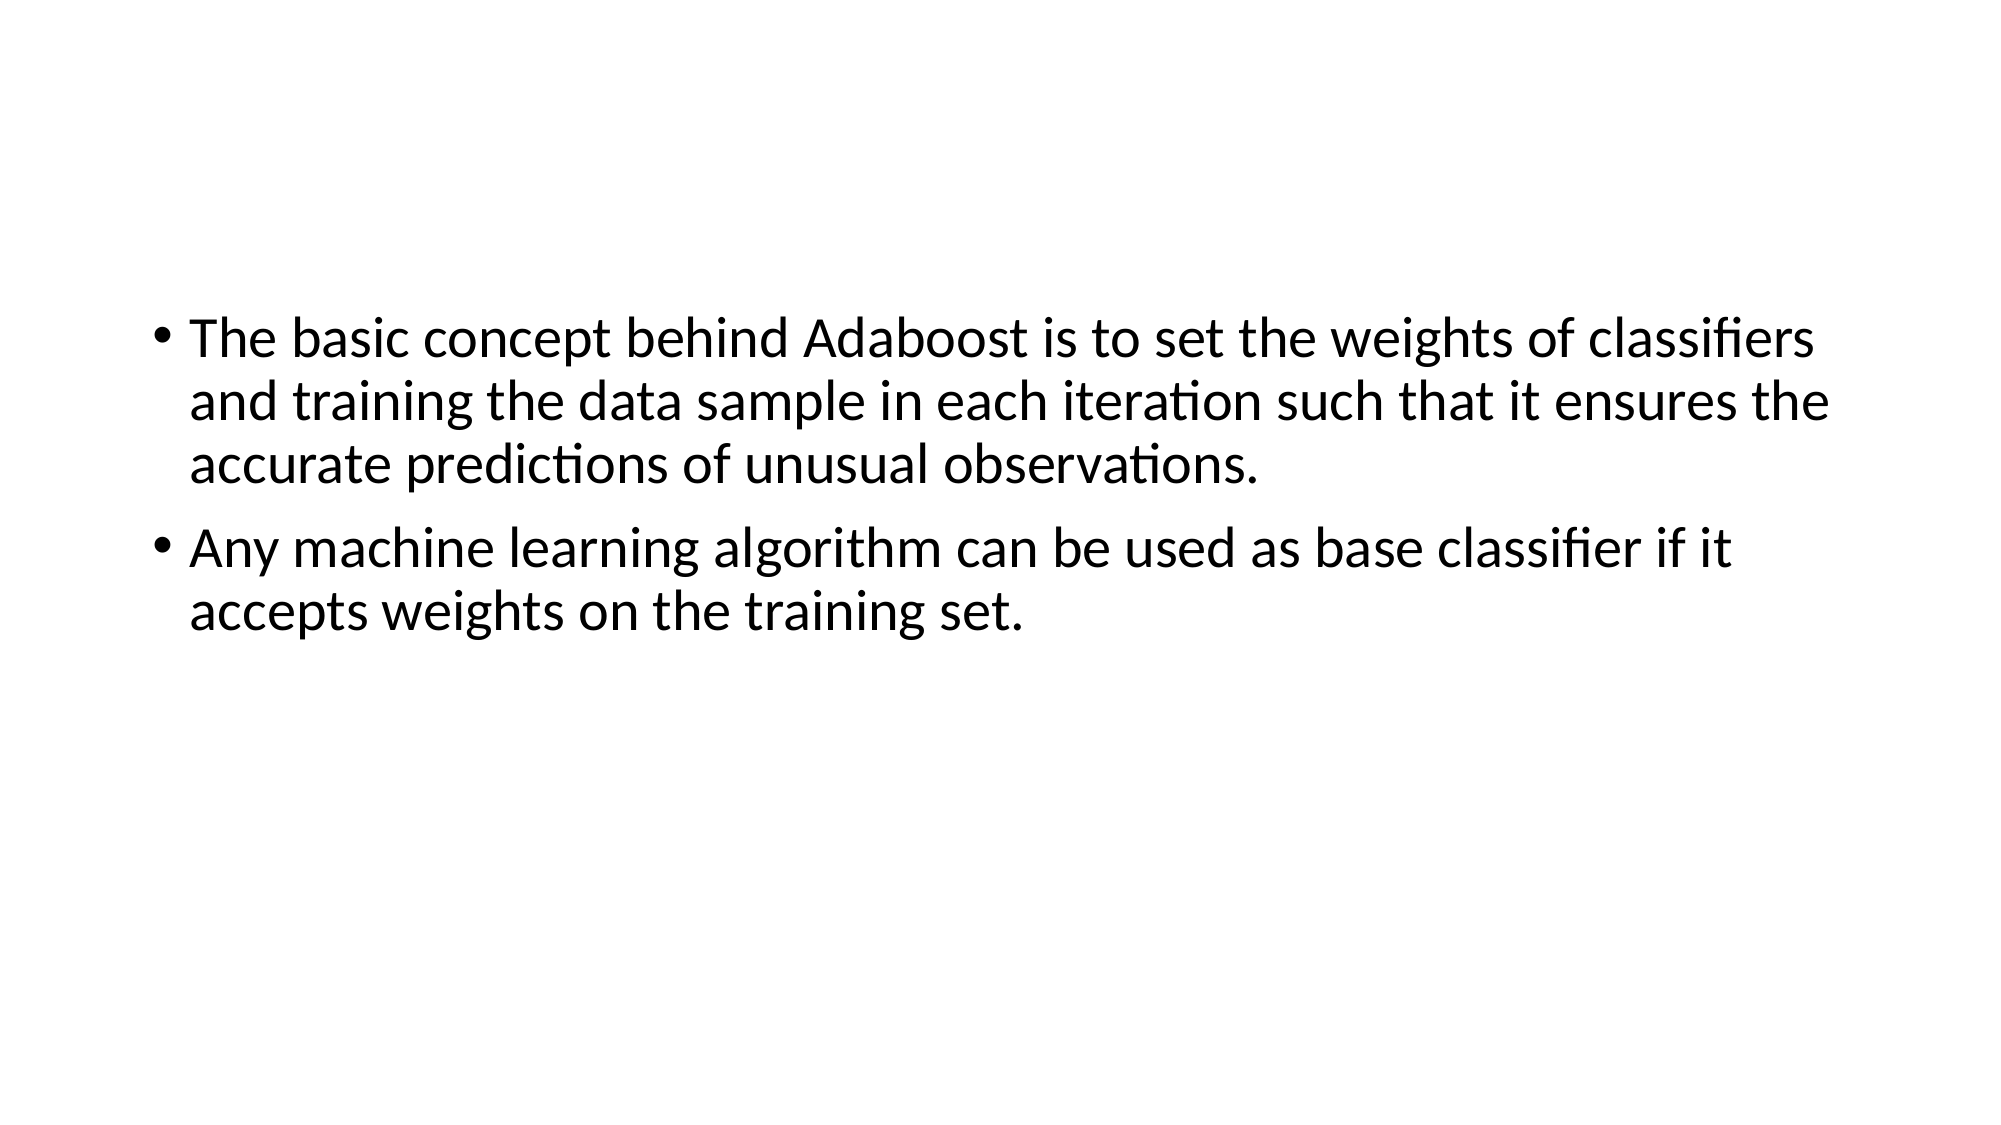

#
The basic concept behind Adaboost is to set the weights of classifiers and training the data sample in each iteration such that it ensures the accurate predictions of unusual observations.
Any machine learning algorithm can be used as base classifier if it accepts weights on the training set.